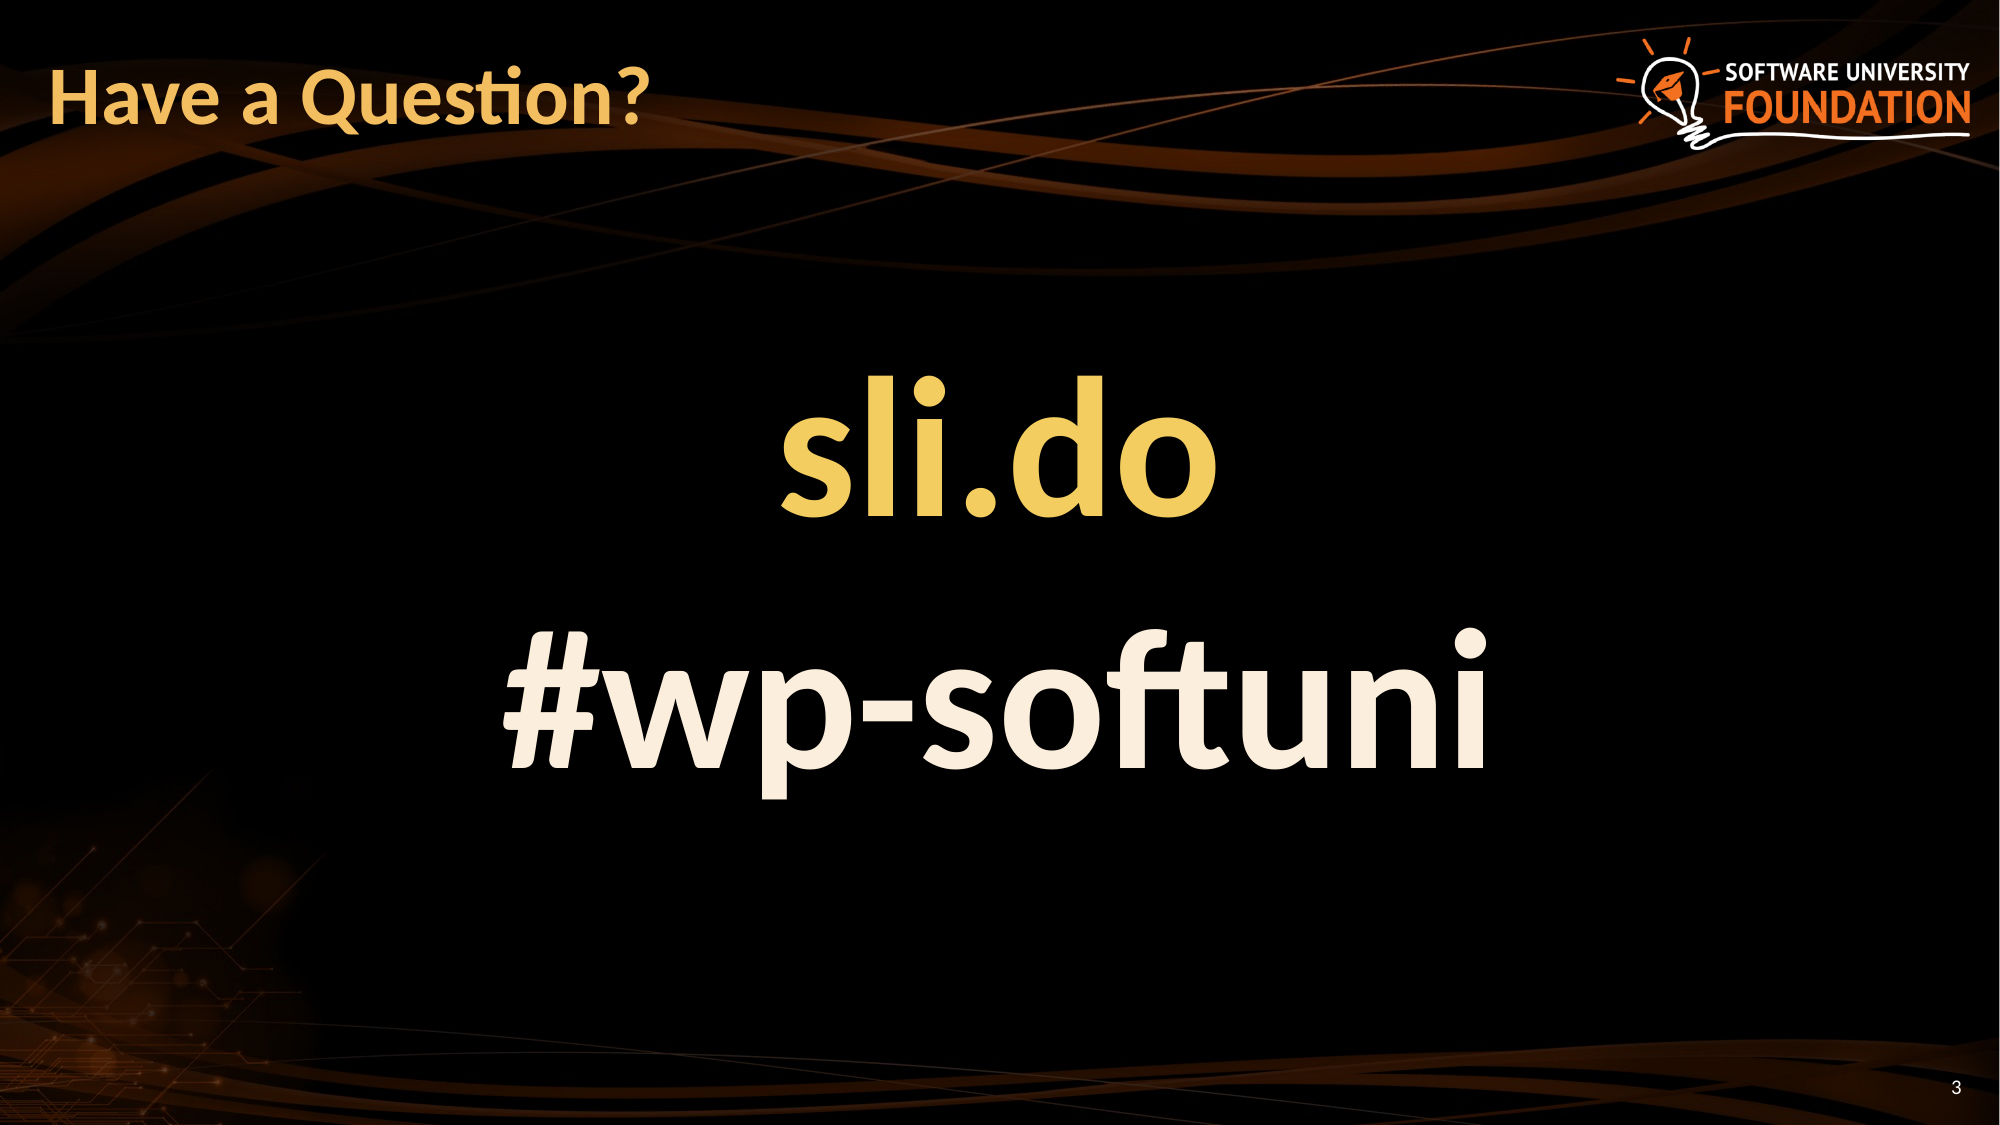

# Have a Question?

sli.do
#wp-softuni
3